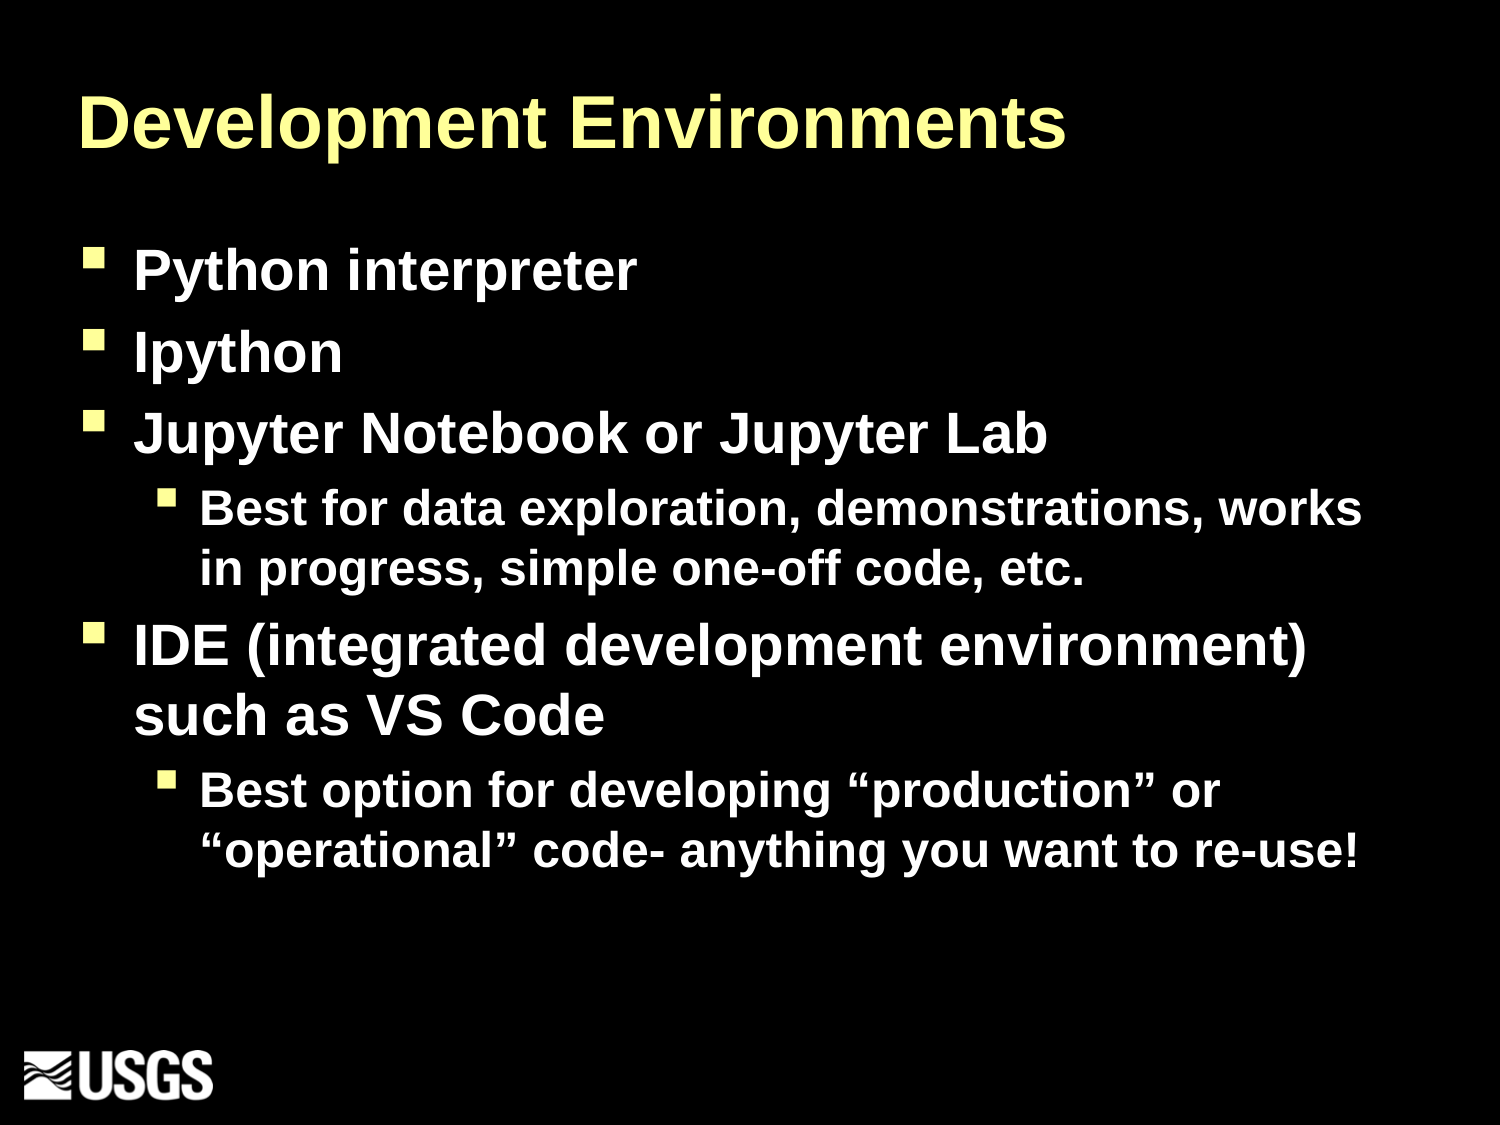

# Development Environments
Python interpreter
Ipython
Jupyter Notebook or Jupyter Lab
Best for data exploration, demonstrations, works in progress, simple one-off code, etc.
IDE (integrated development environment) such as VS Code
Best option for developing “production” or “operational” code- anything you want to re-use!